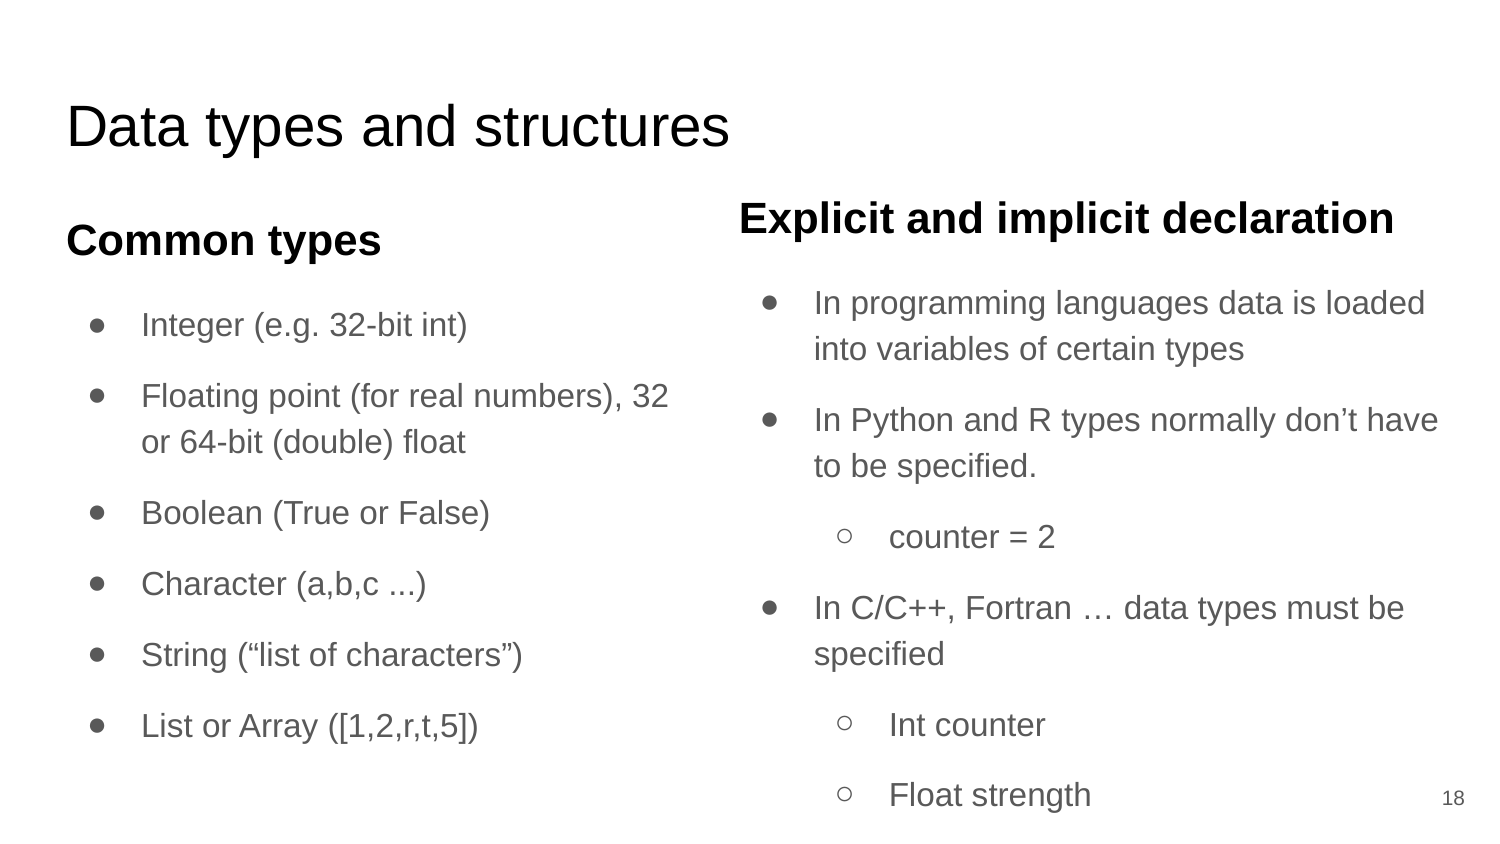

# Data types and structures
Explicit and implicit declaration
In programming languages data is loaded into variables of certain types
In Python and R types normally don’t have to be specified.
counter = 2
In C/C++, Fortran … data types must be specified
Int counter
Float strength
Common types
Integer (e.g. 32-bit int)
Floating point (for real numbers), 32 or 64-bit (double) float
Boolean (True or False)
Character (a,b,c ...)
String (“list of characters”)
List or Array ([1,2,r,t,5])

18